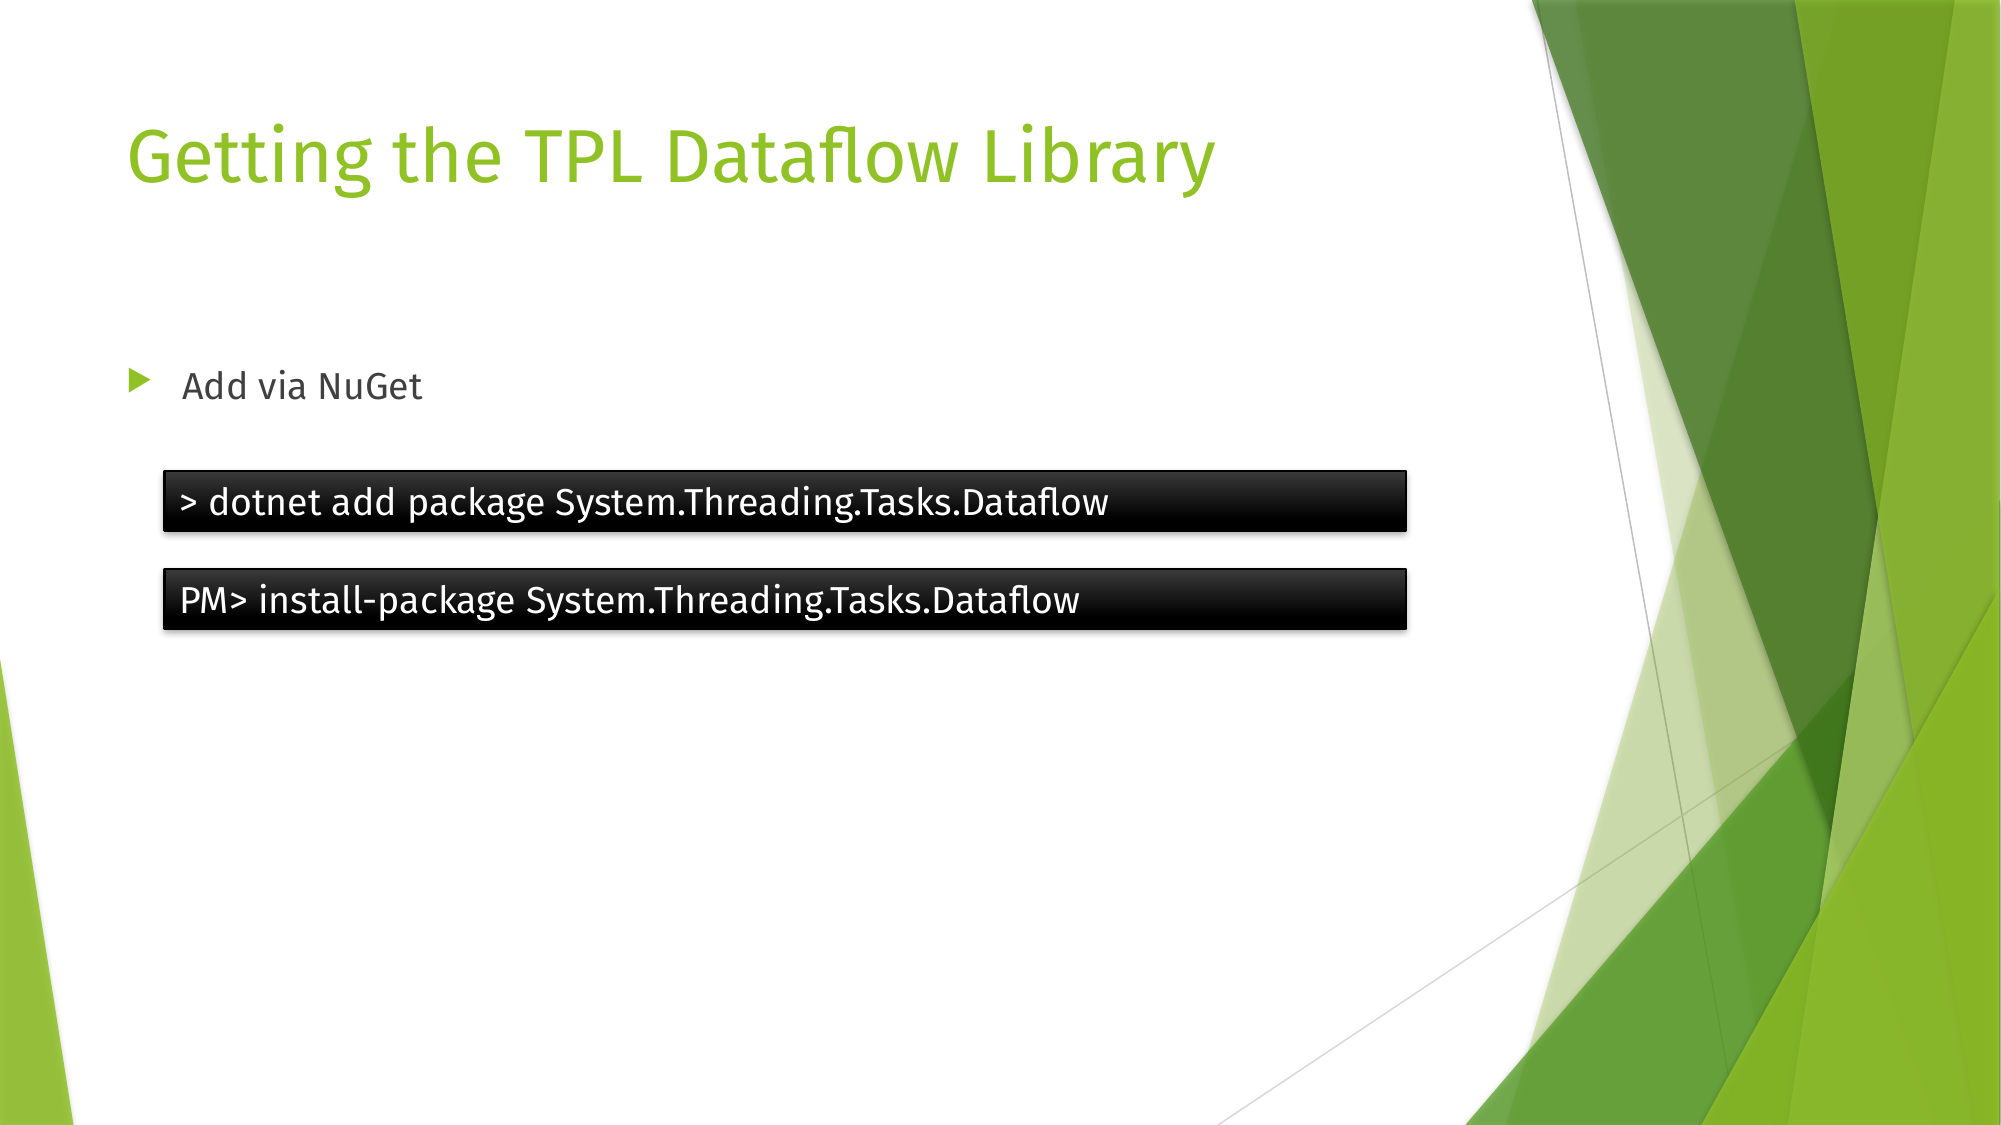

# Getting the TPL Dataflow Library
Add via NuGet
> dotnet add package System.Threading.Tasks.Dataflow
PM> install-package System.Threading.Tasks.Dataflow